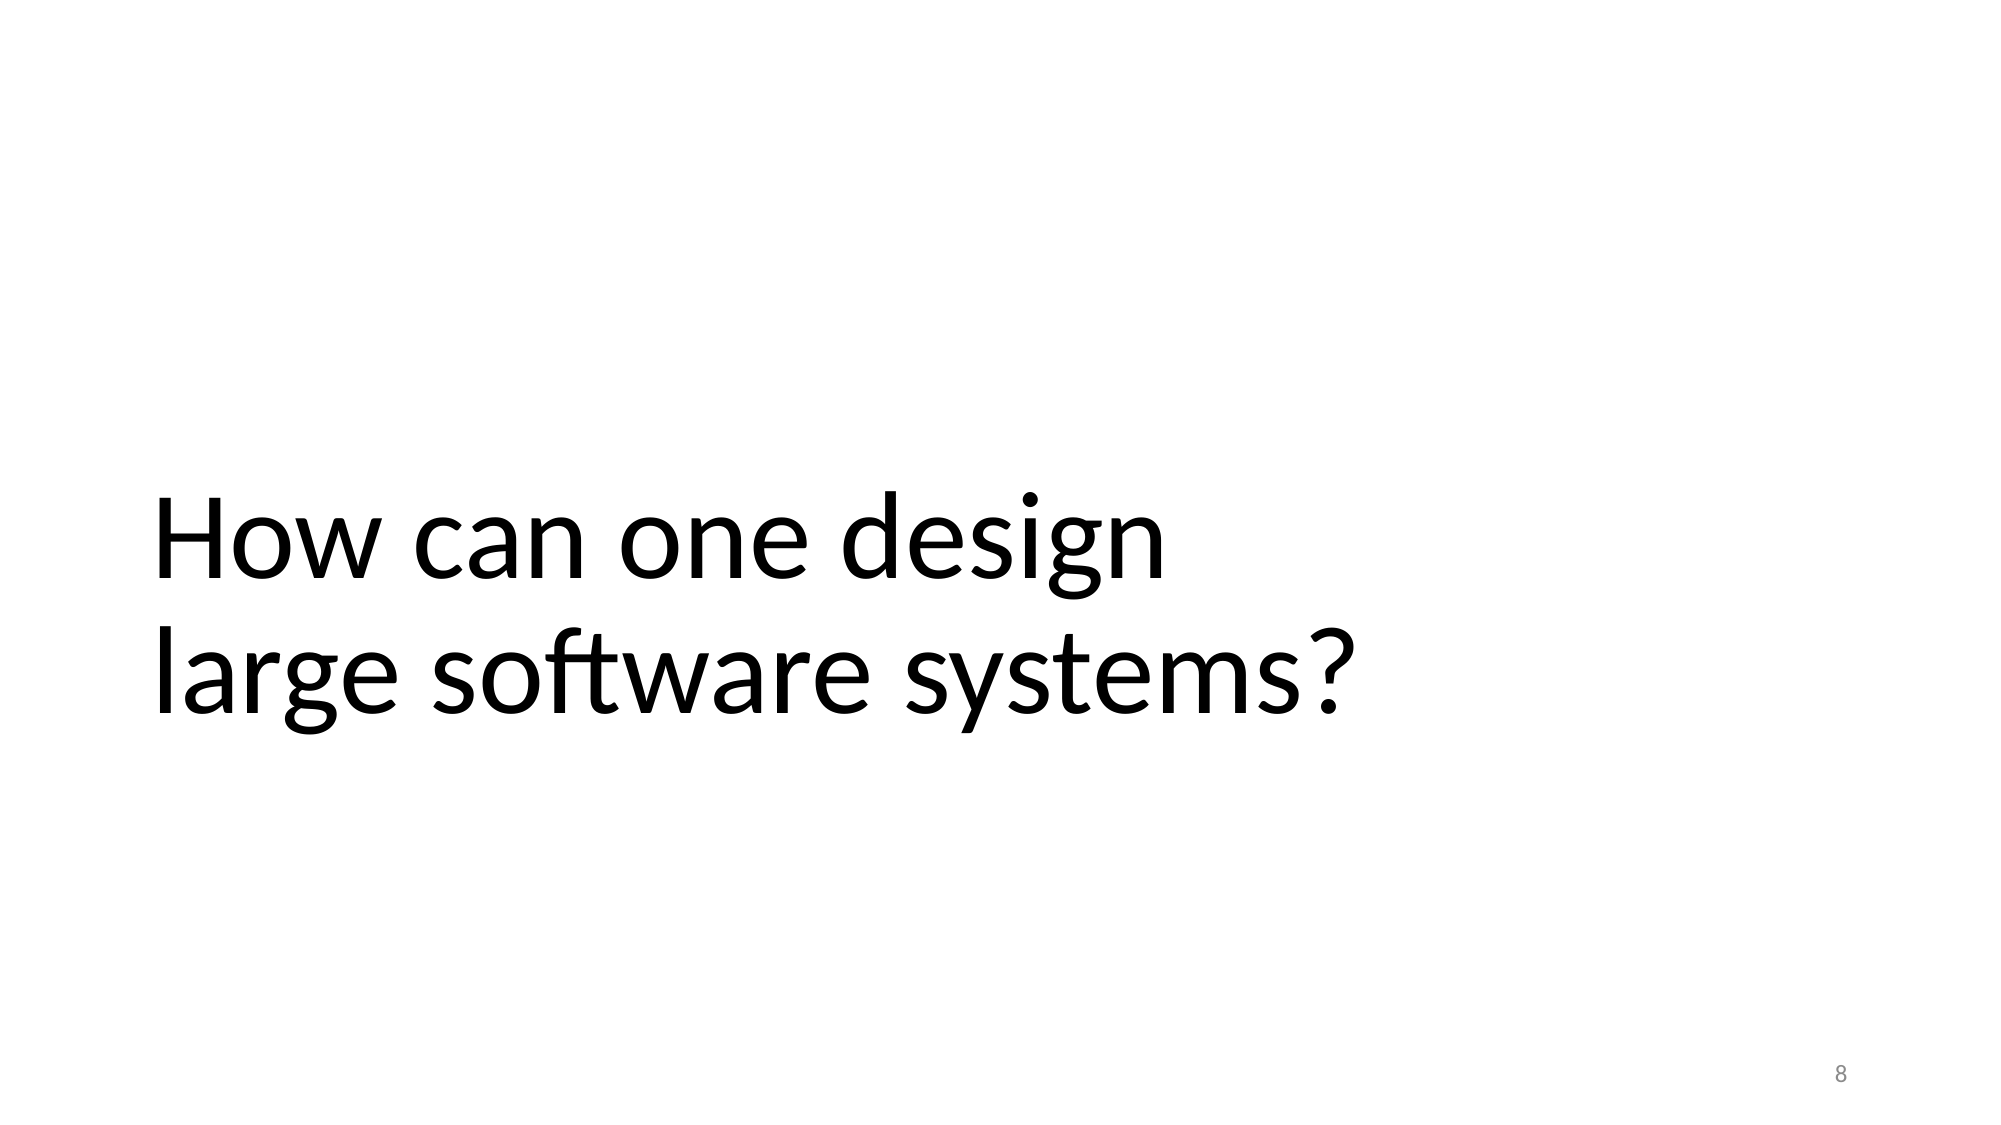

# How can one design large software systems?
8